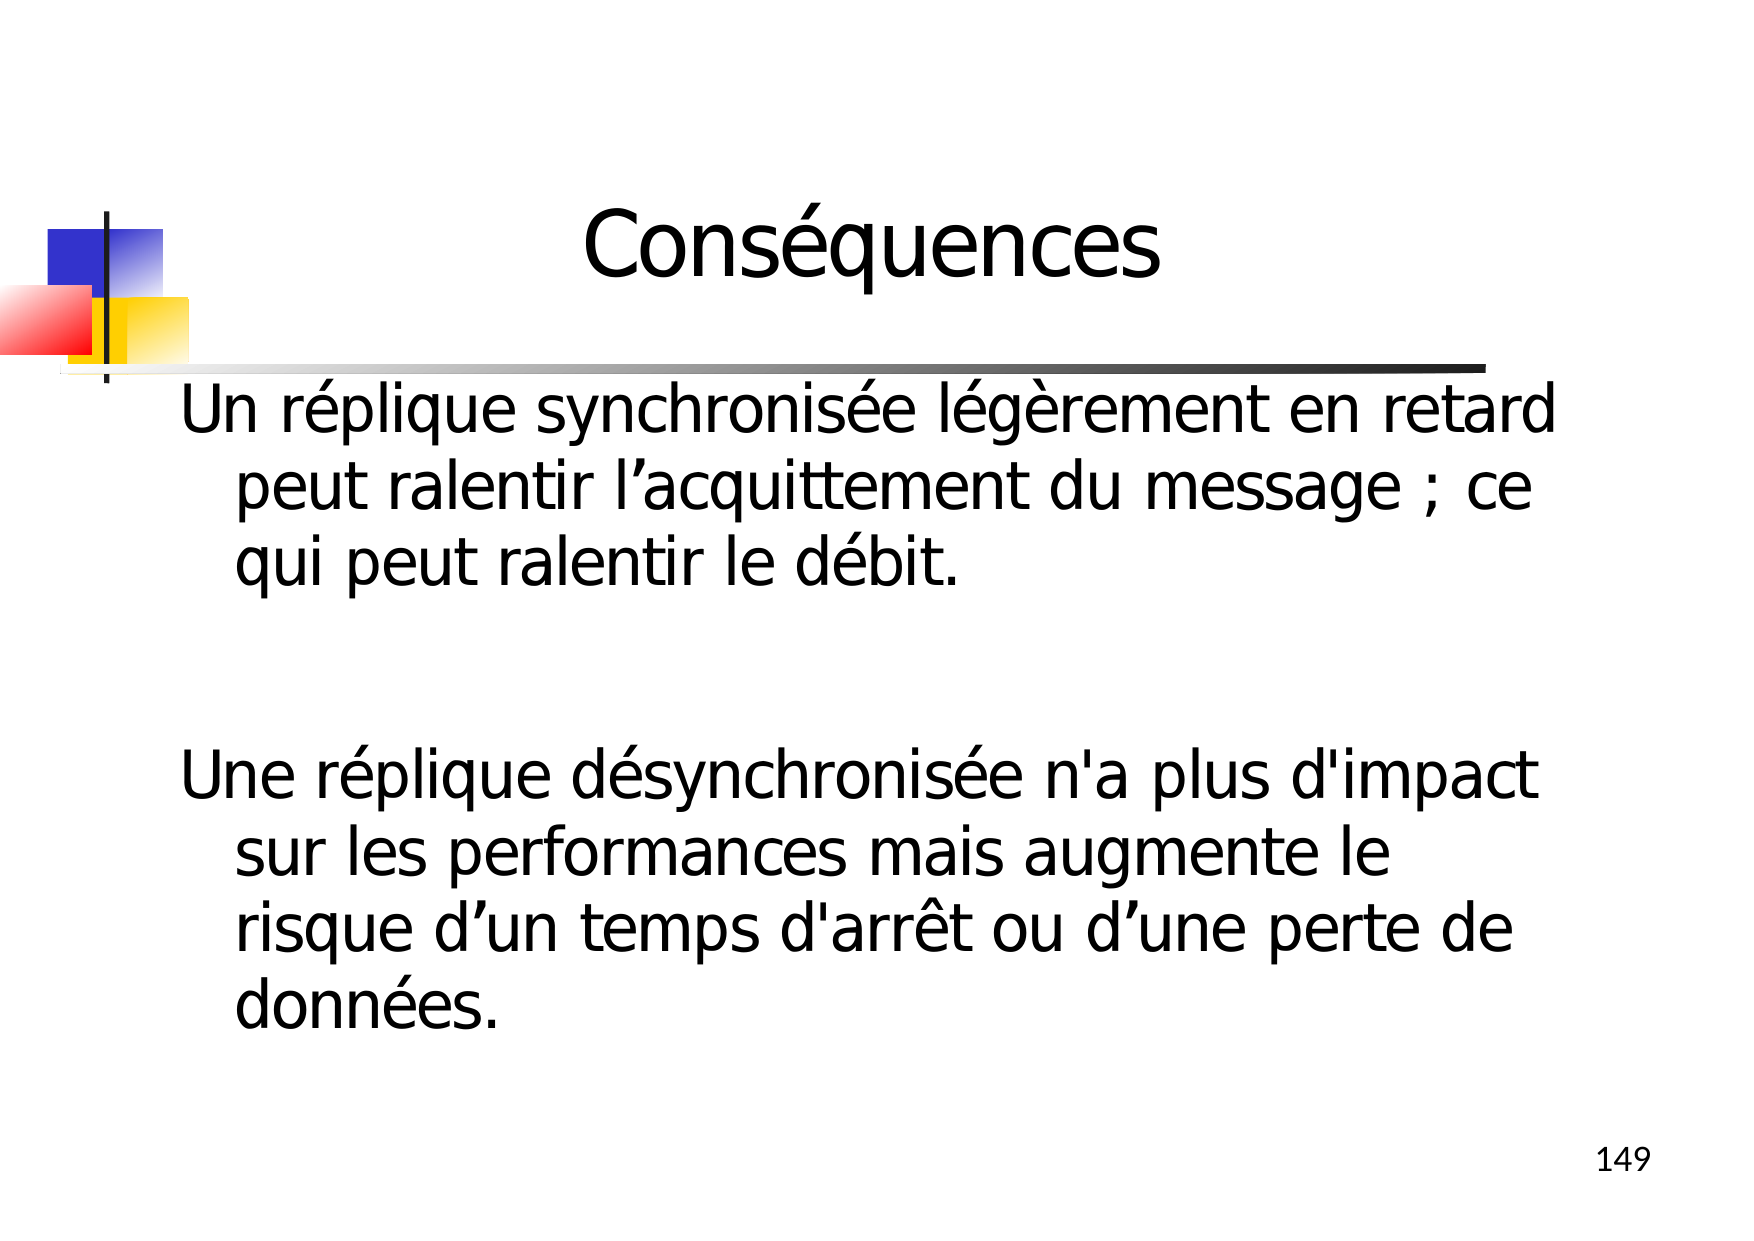

Conséquences
Un réplique synchronisée légèrement en retard peut ralentir l’acquittement du message ; ce qui peut ralentir le débit.

Une réplique désynchronisée n'a plus d'impact sur les performances mais augmente le risque d’un temps d'arrêt ou d’une perte de données.